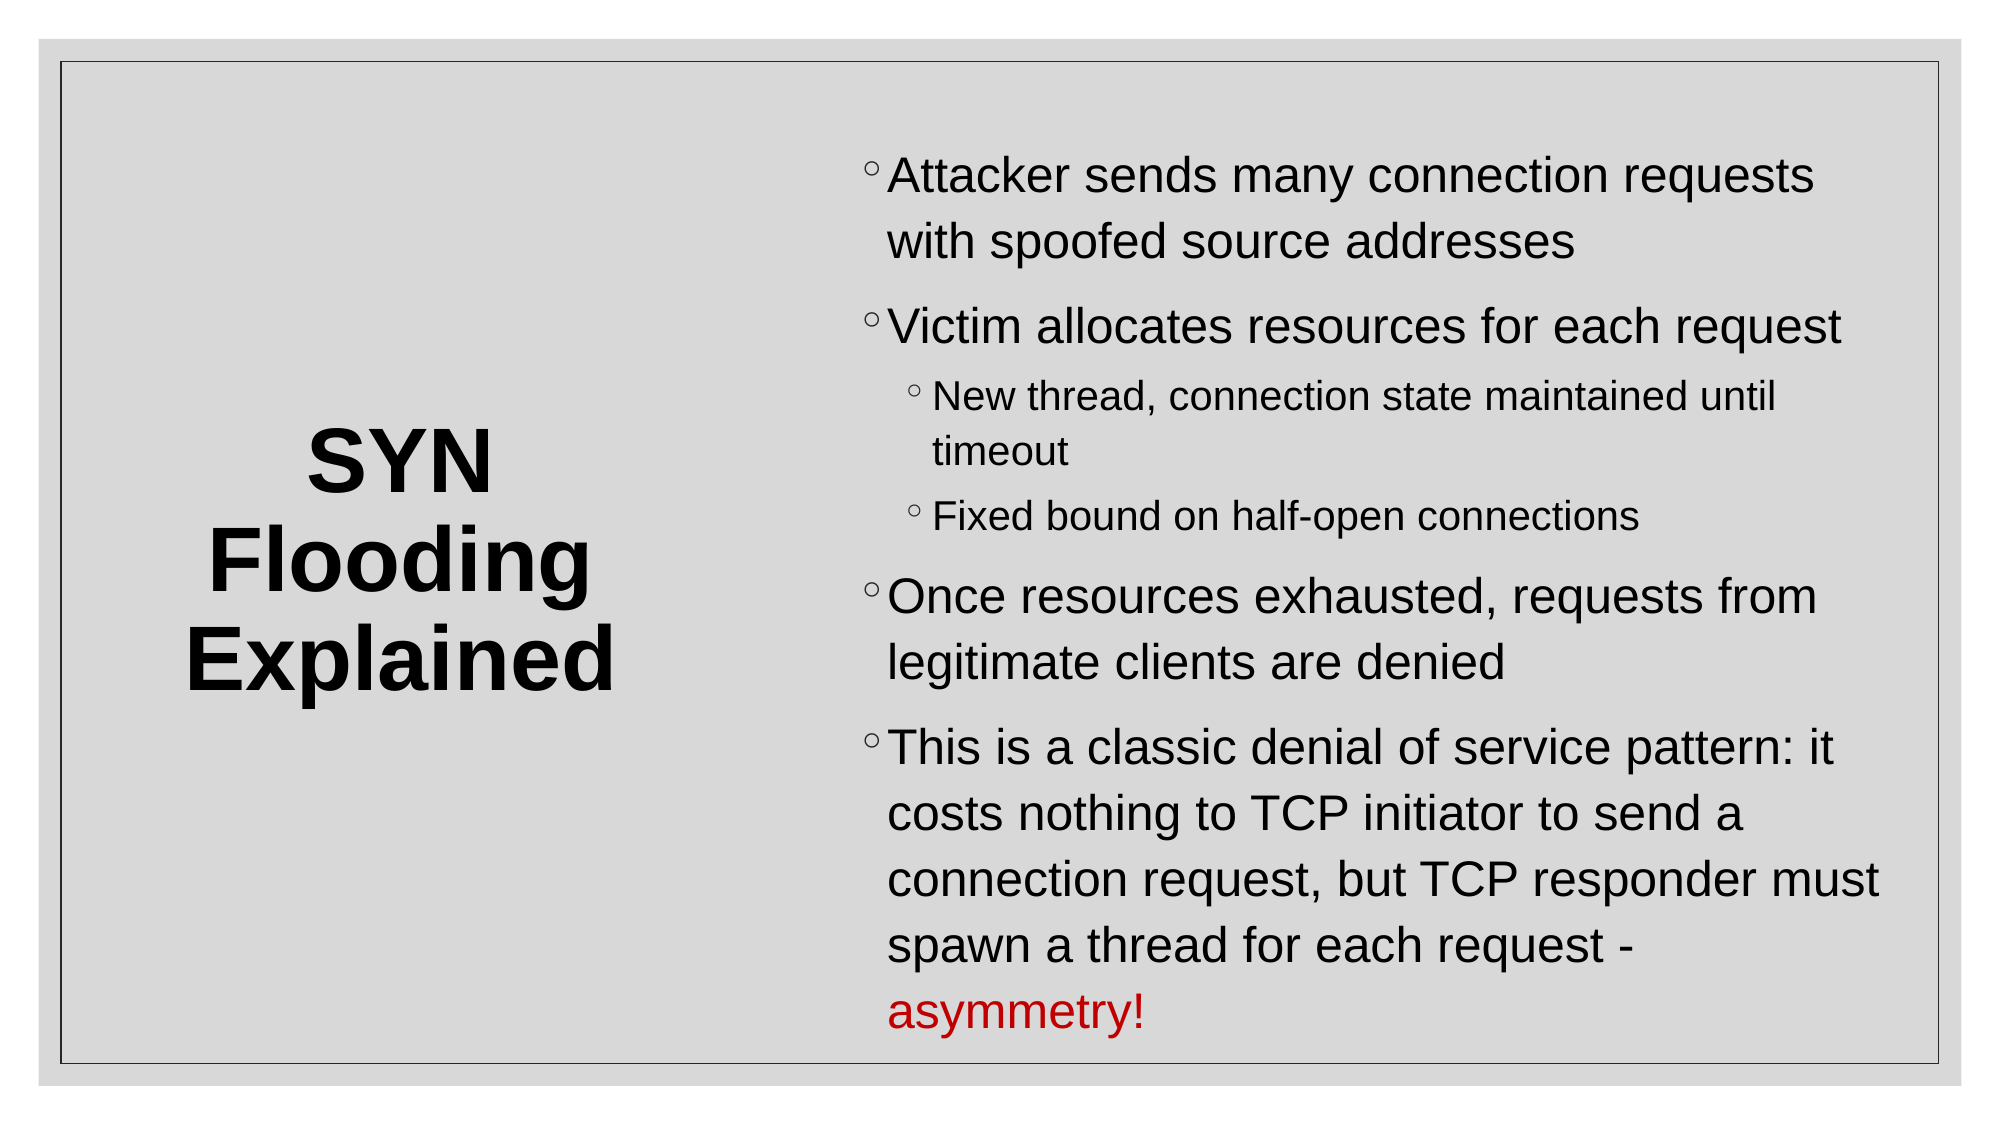

Attacker sends many connection requests with spoofed source addresses
Victim allocates resources for each request
New thread, connection state maintained until timeout
Fixed bound on half-open connections
Once resources exhausted, requests from legitimate clients are denied
This is a classic denial of service pattern: it costs nothing to TCP initiator to send a connection request, but TCP responder must spawn a thread for each request - asymmetry!
# SYN Flooding Explained